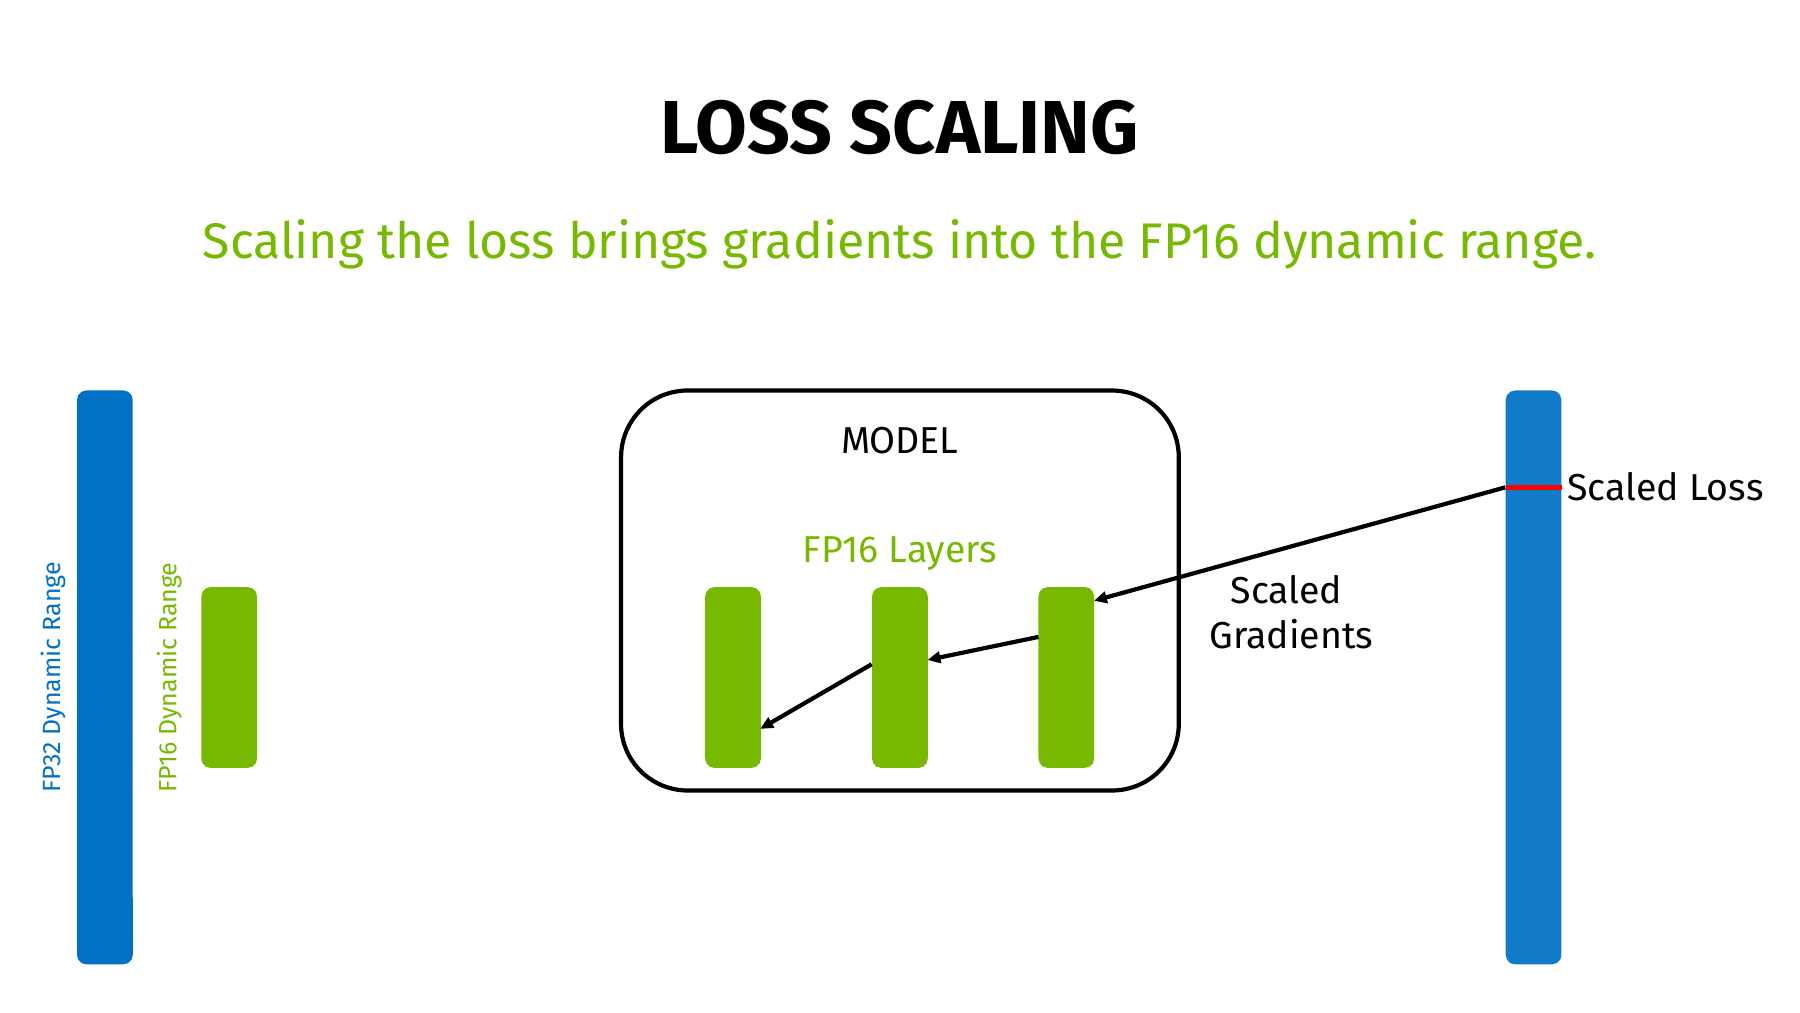

# Loss scaling
Scaling the loss brings gradients into the FP16 dynamic range.

MODEL
Scaled Loss
FP16 Dynamic Range
FP16 Layers
FP32 Dynamic Range
Scaled
Gradients